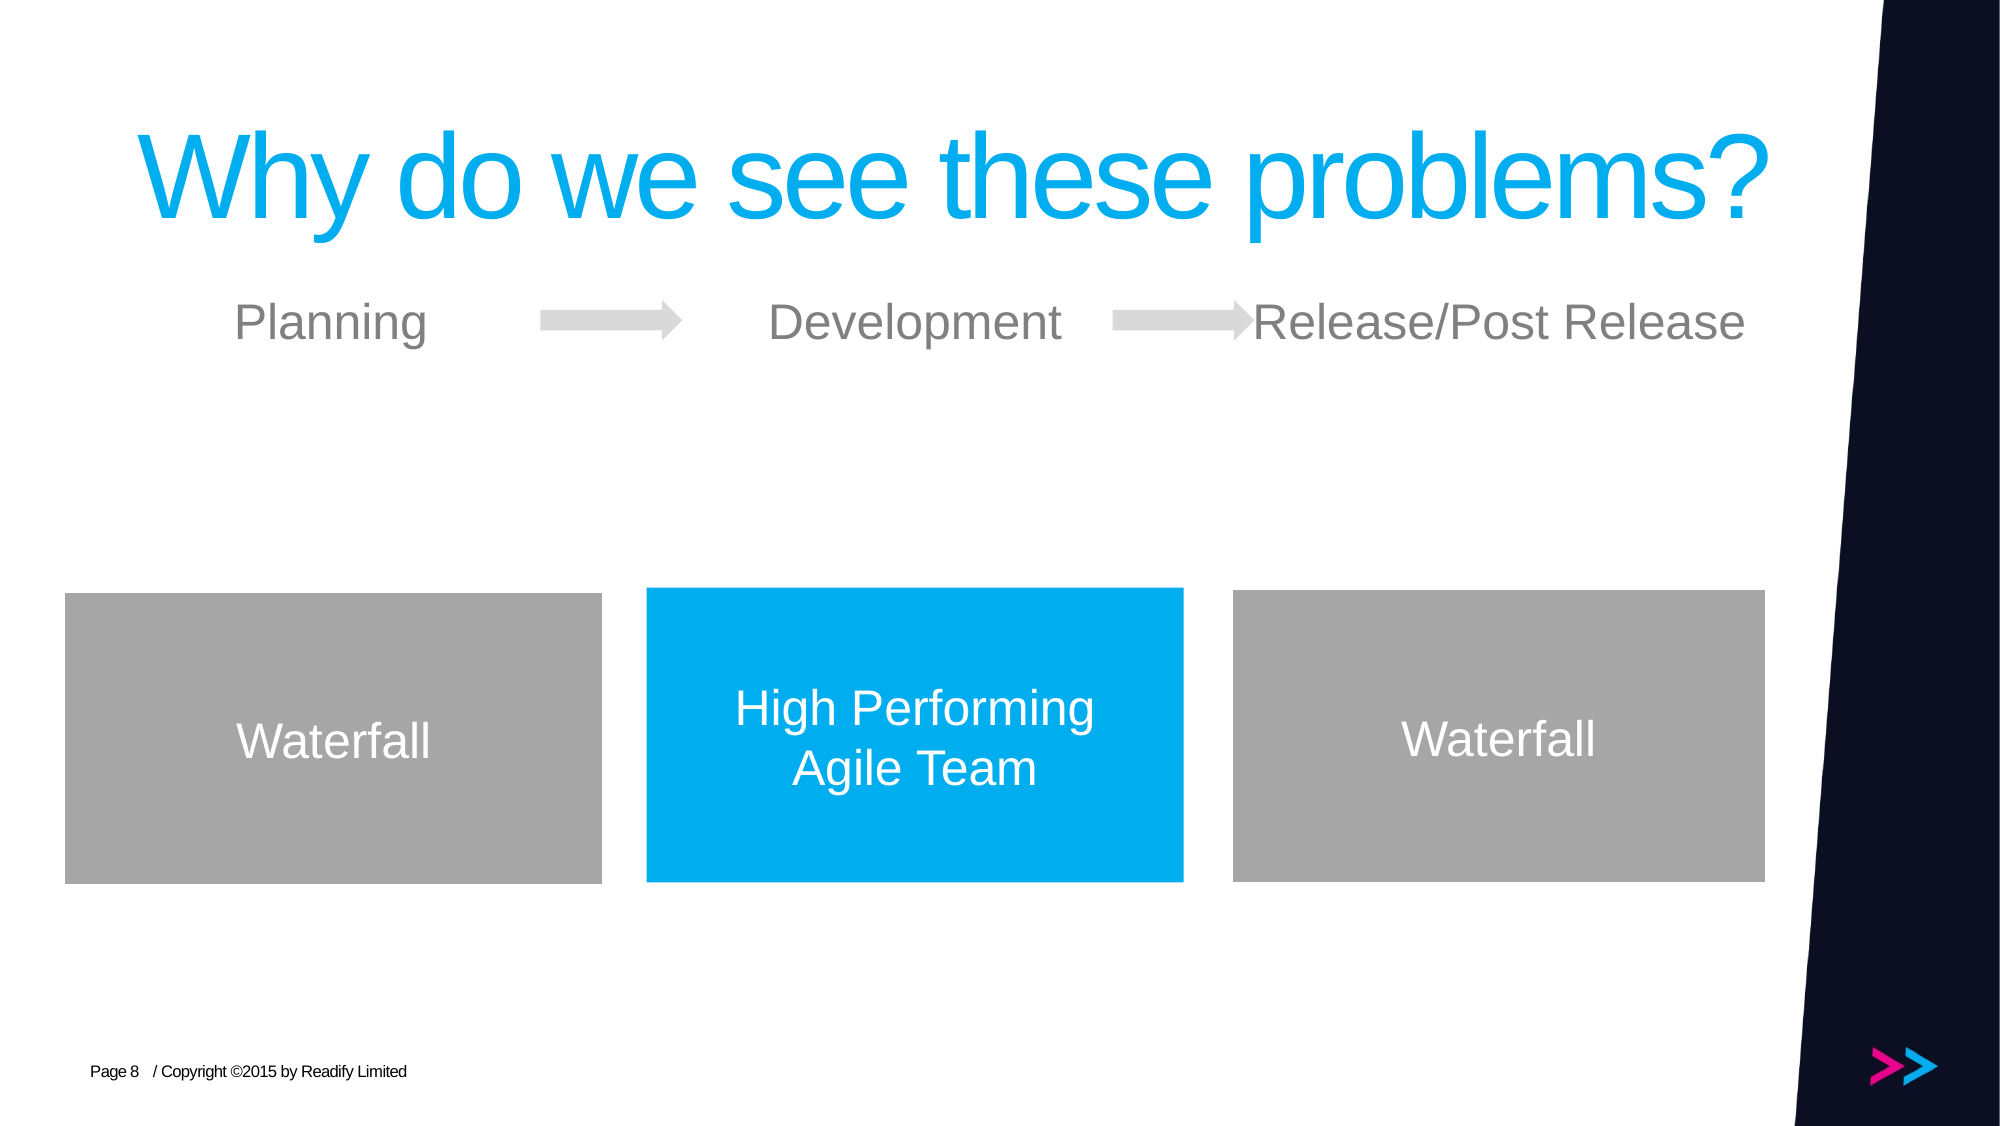

# Why do we see these problems?
Planning
Development
Release/Post Release

Waterfall
High Performing
Agile Team

Waterfall
8
/ Copyright ©2015 by Readify Limited